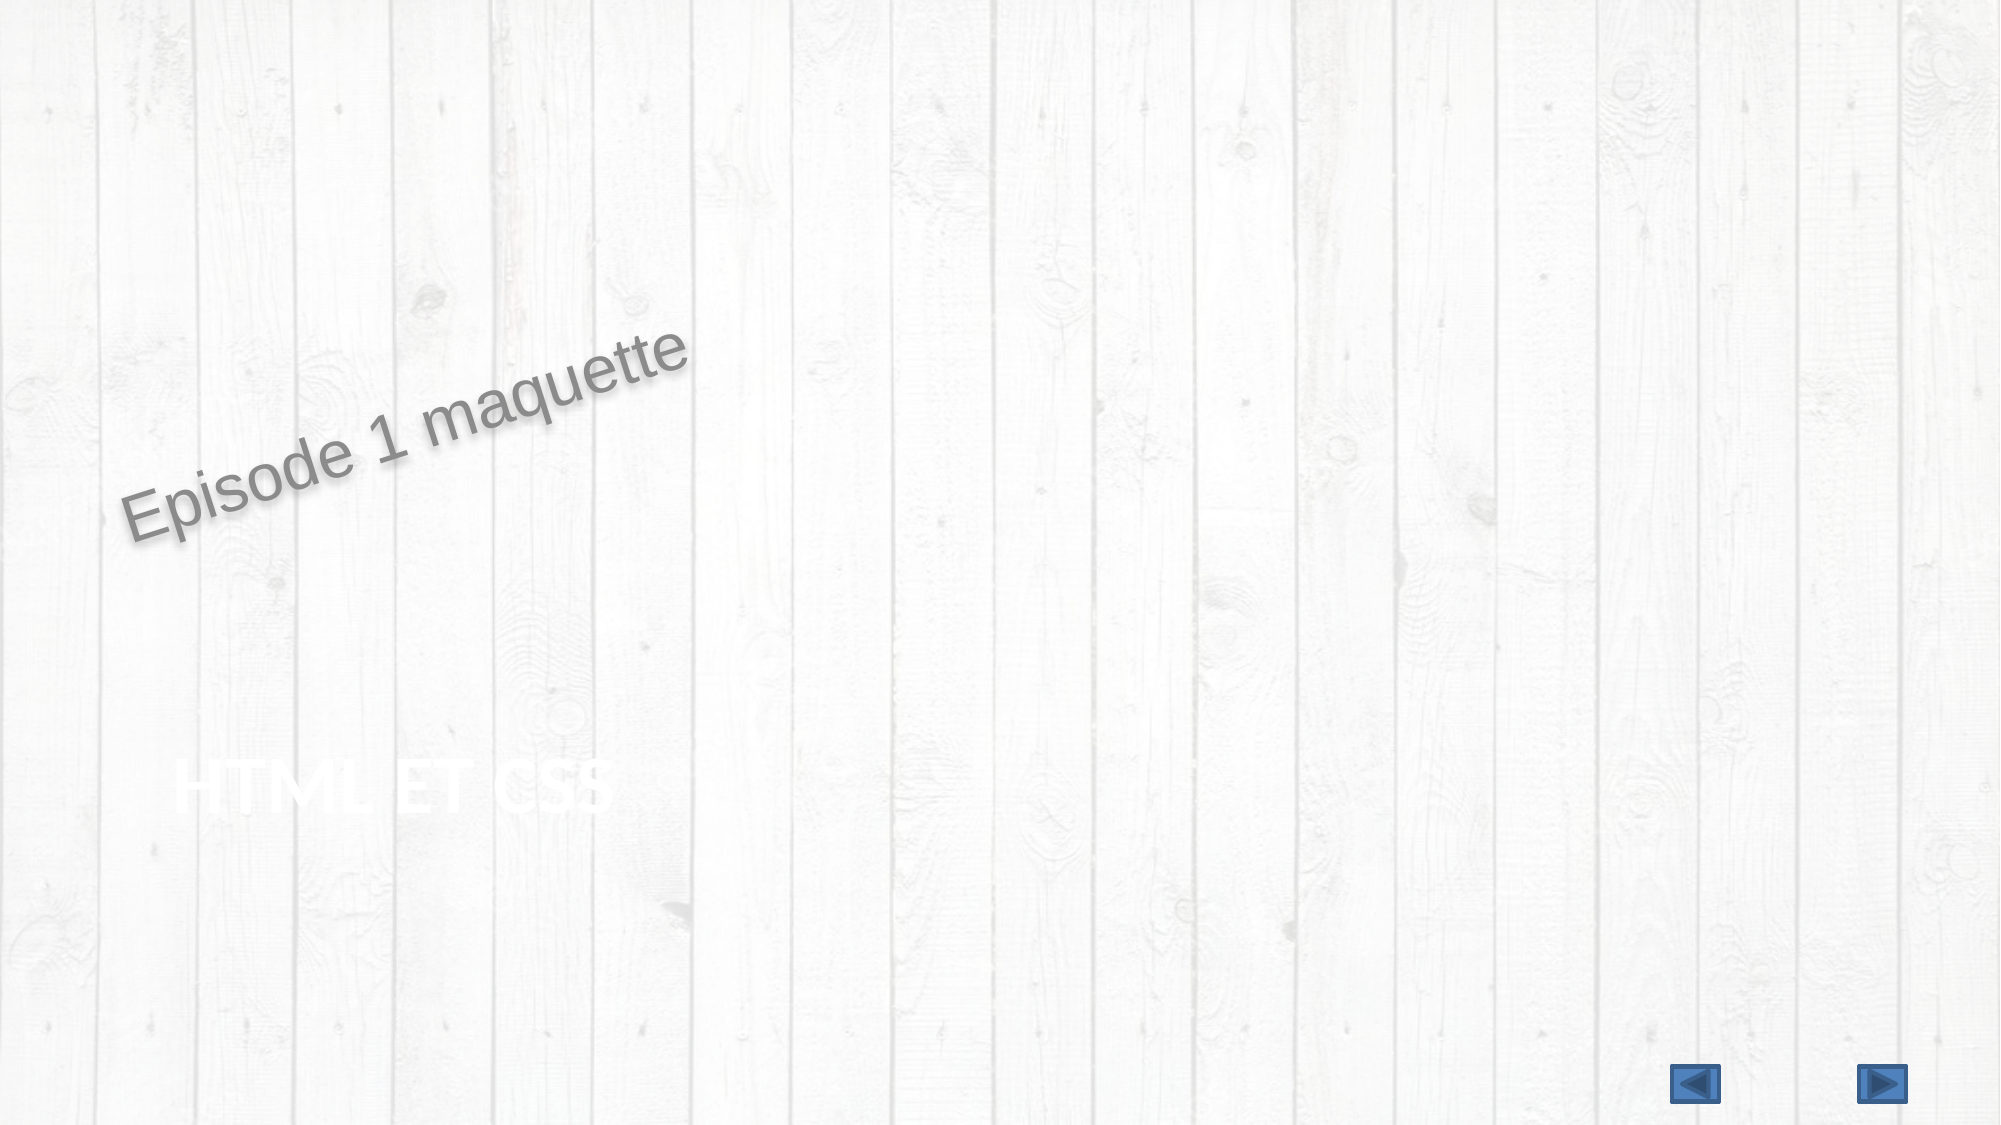

Episode 1 maquette
# HTML et CSS